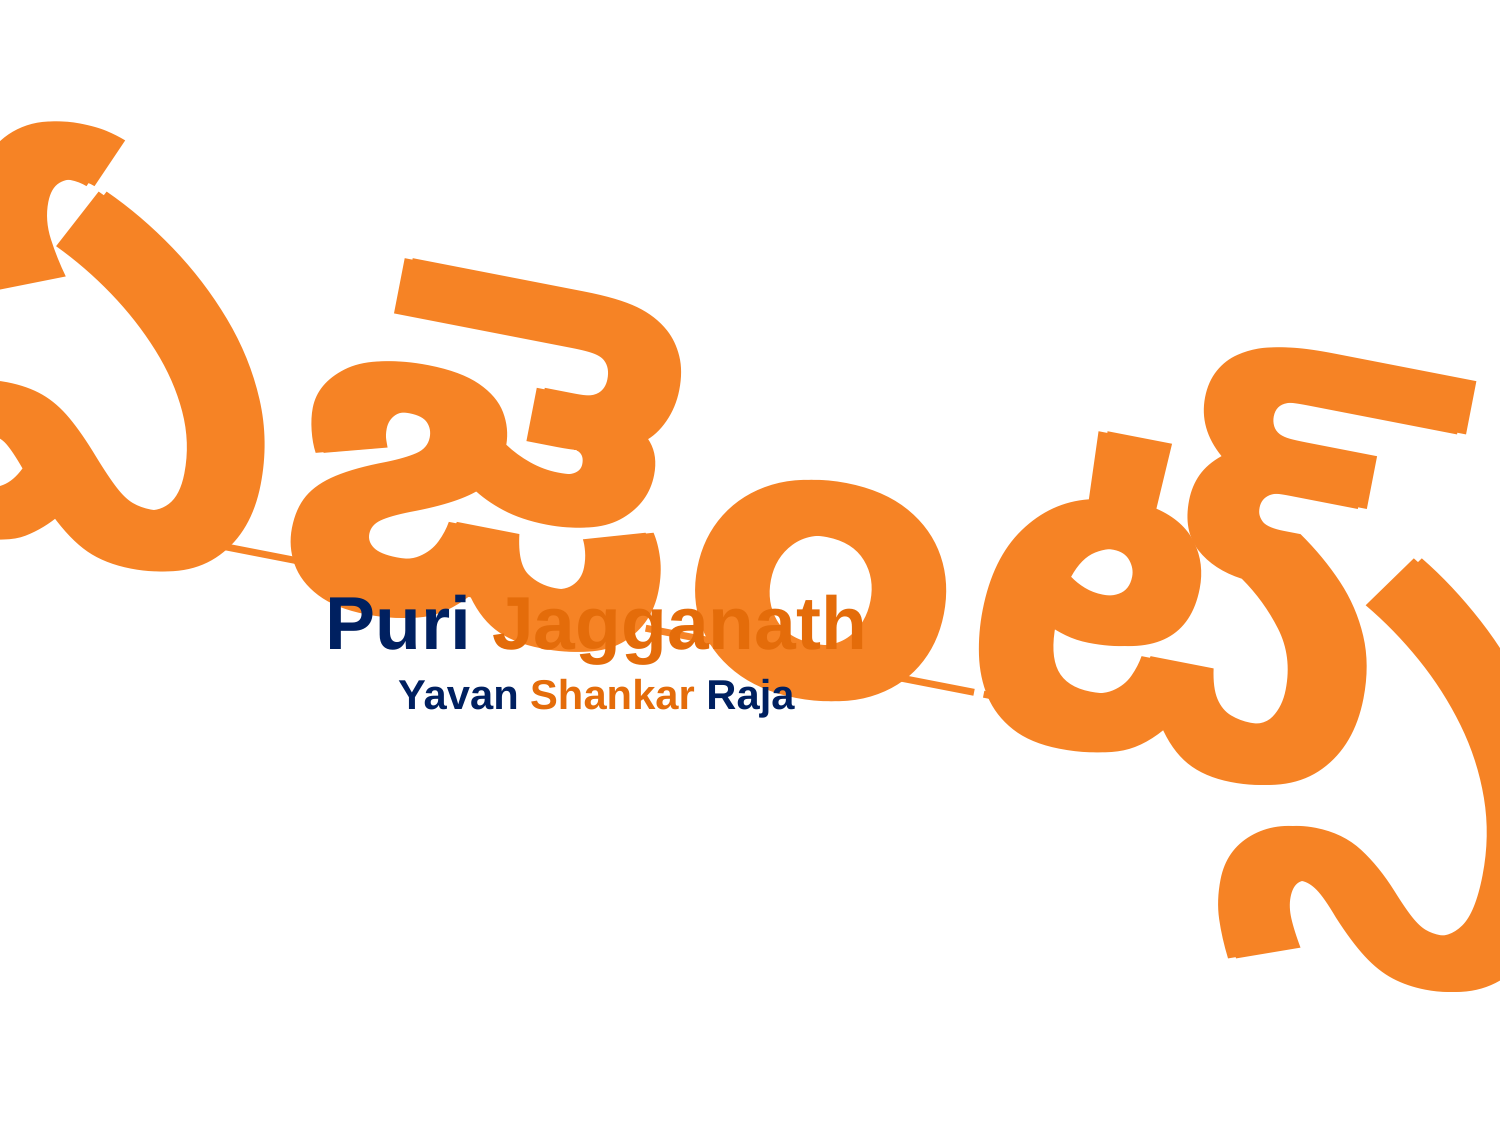

ఏజెంట్స్
ఏజెంట్స్
________
Puri Jagganath
Yavan Shankar Raja